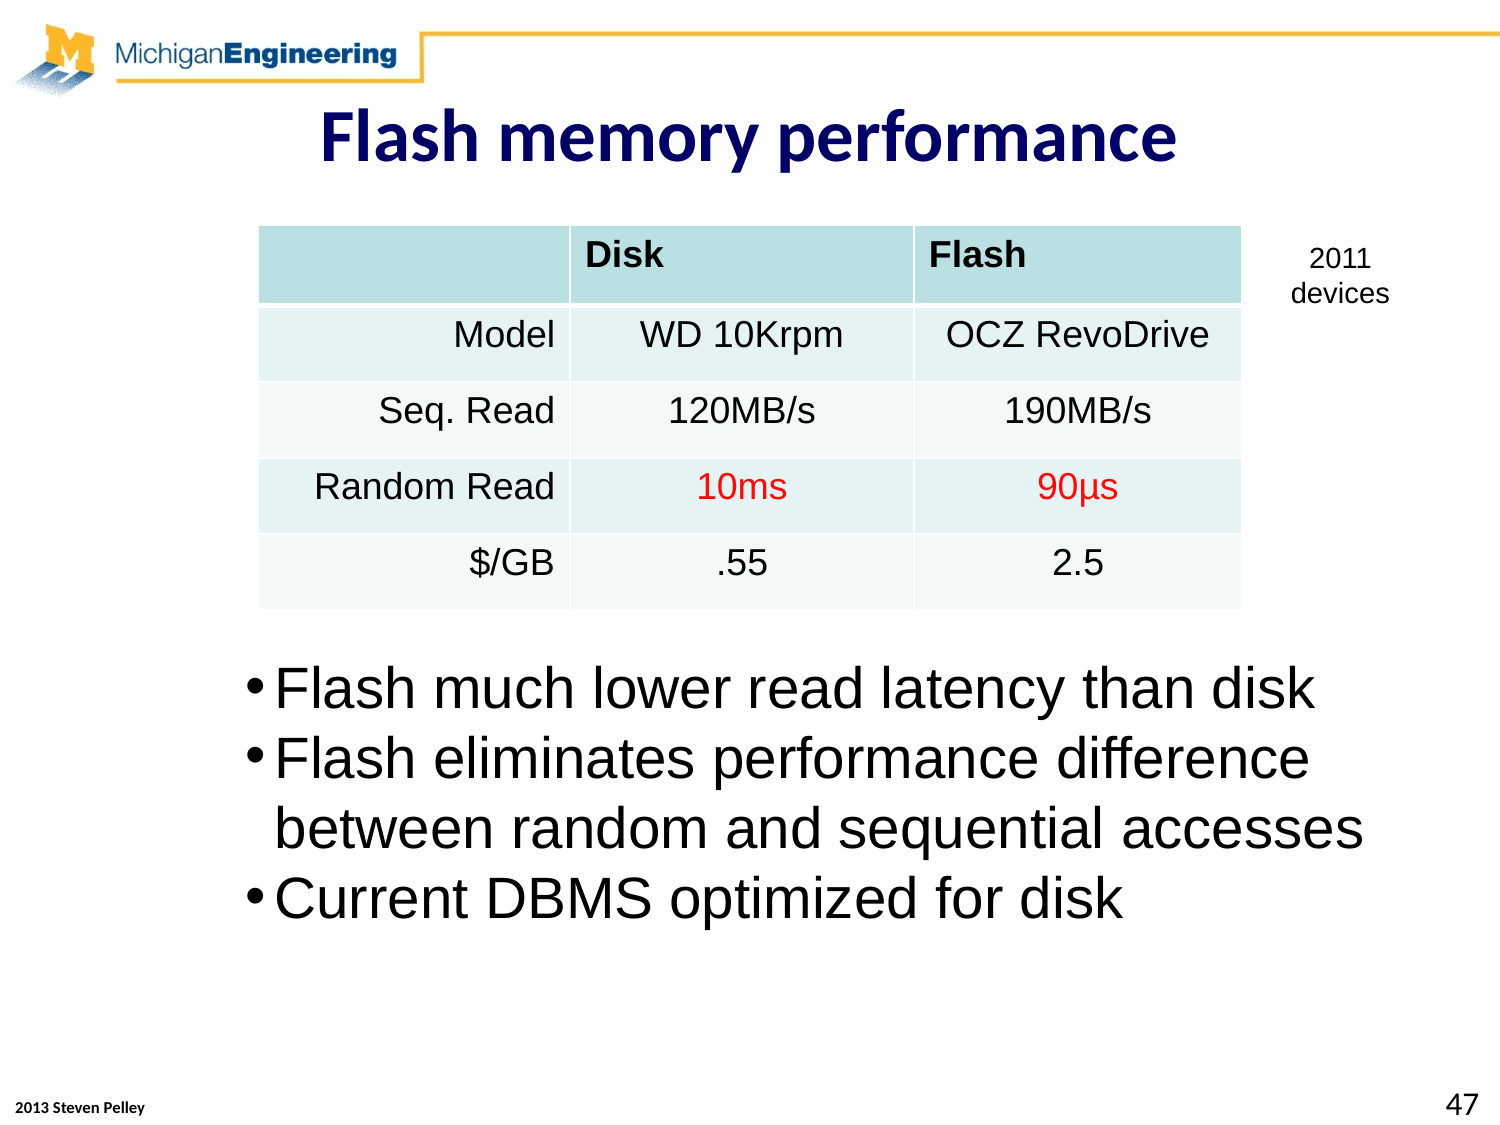

# Flash memory performance
|  | Disk | Flash |
| --- | --- | --- |
| Model | WD 10Krpm | OCZ RevoDrive |
| Seq. Read | 120MB/s | 190MB/s |
| Random Read | 10ms | 90µs |
| $/GB | .55 | 2.5 |
2011
devices
Flash much lower read latency than disk
Flash eliminates performance difference
between random and sequential accesses
Current DBMS optimized for disk
47